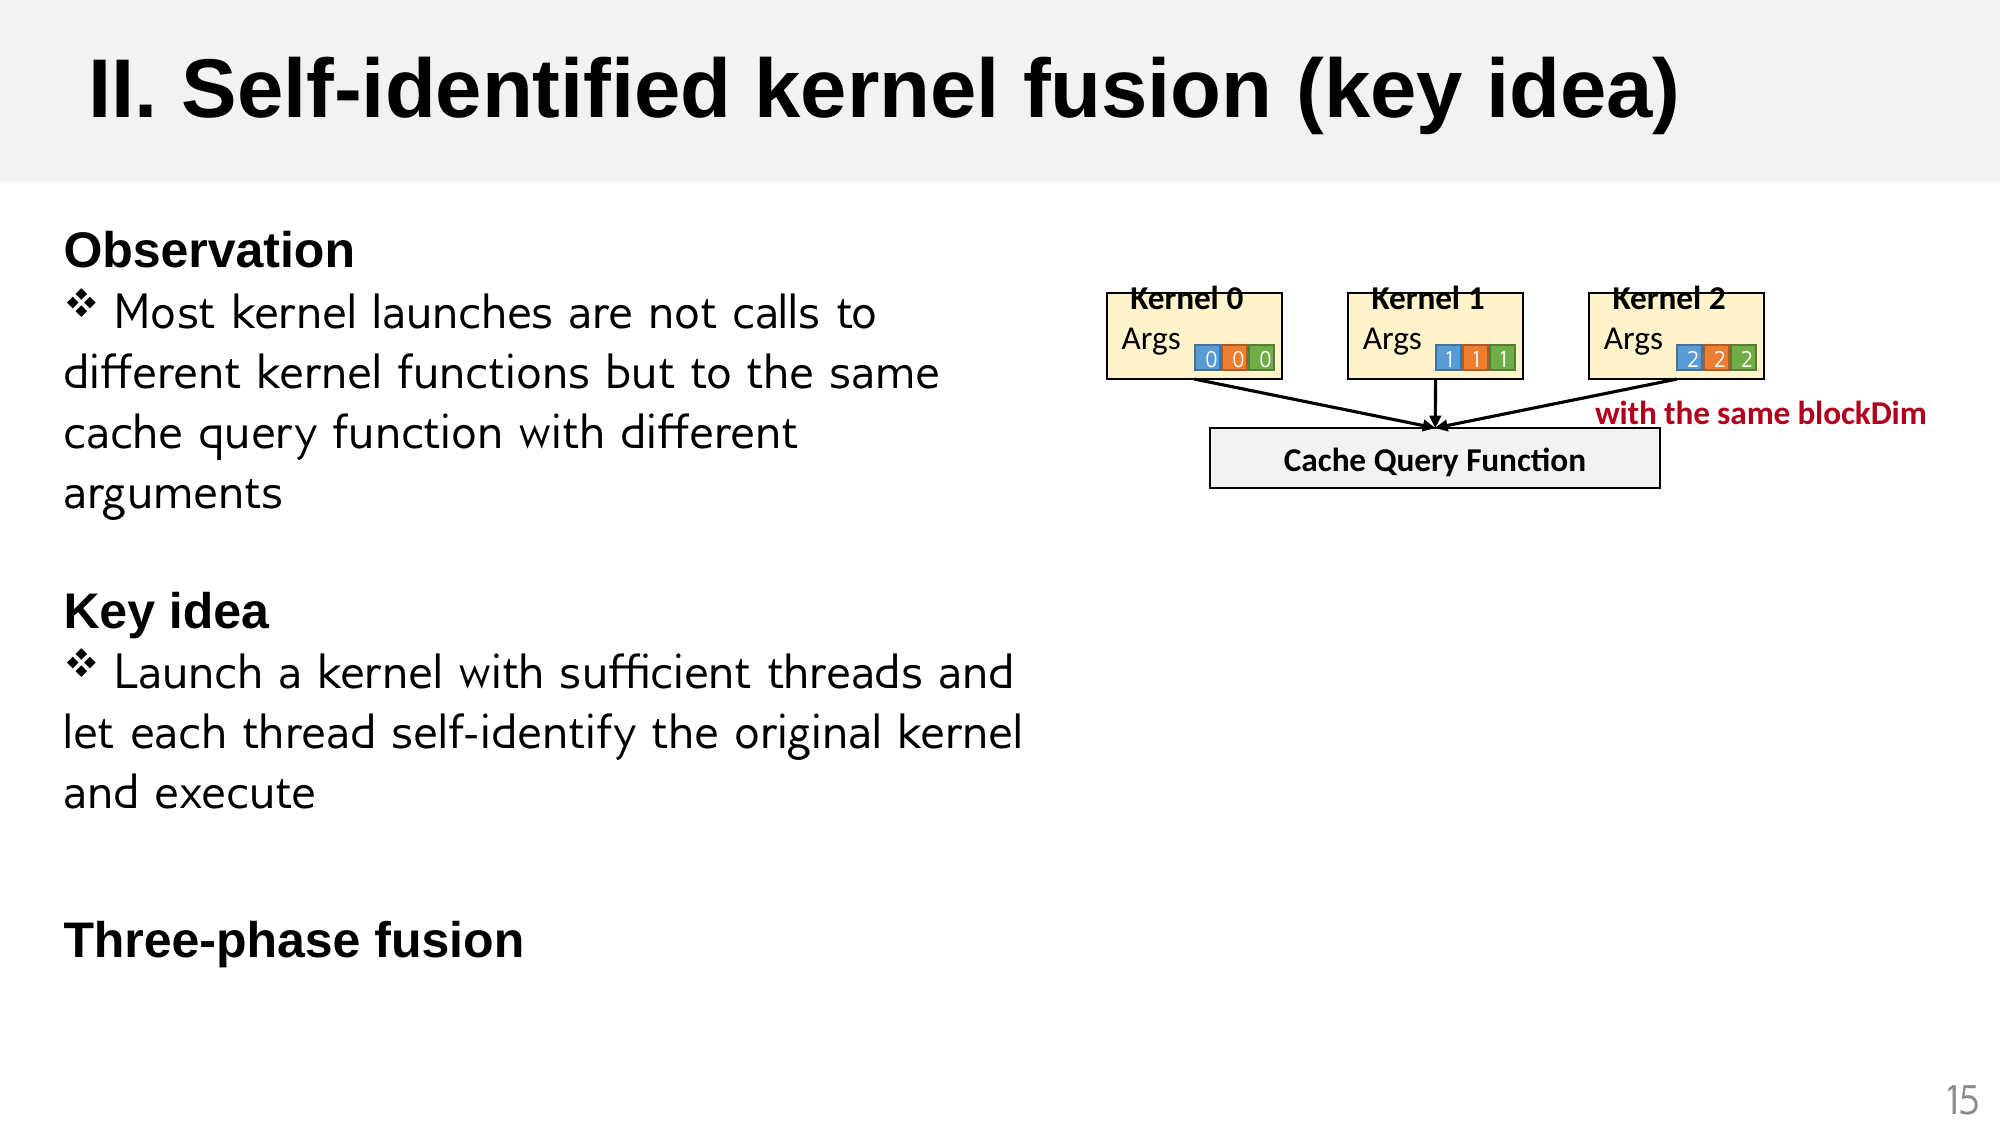

# II. Self-identified kernel fusion (key idea)
Observation
 Most kernel launches are not calls to different kernel functions but to the same cache query function with different arguments

Key idea
 Launch a kernel with sufficient threads and let each thread self-identify the original kernel and execute

Three-phase fusion

Kernel 0
Args
0
0
0
Kernel 1
Args
1
1
1
Kernel 2
Args
2
2
2

Cache Tables

C 0
C 1
C 2
with the same blockDim
Cache Query Function
15